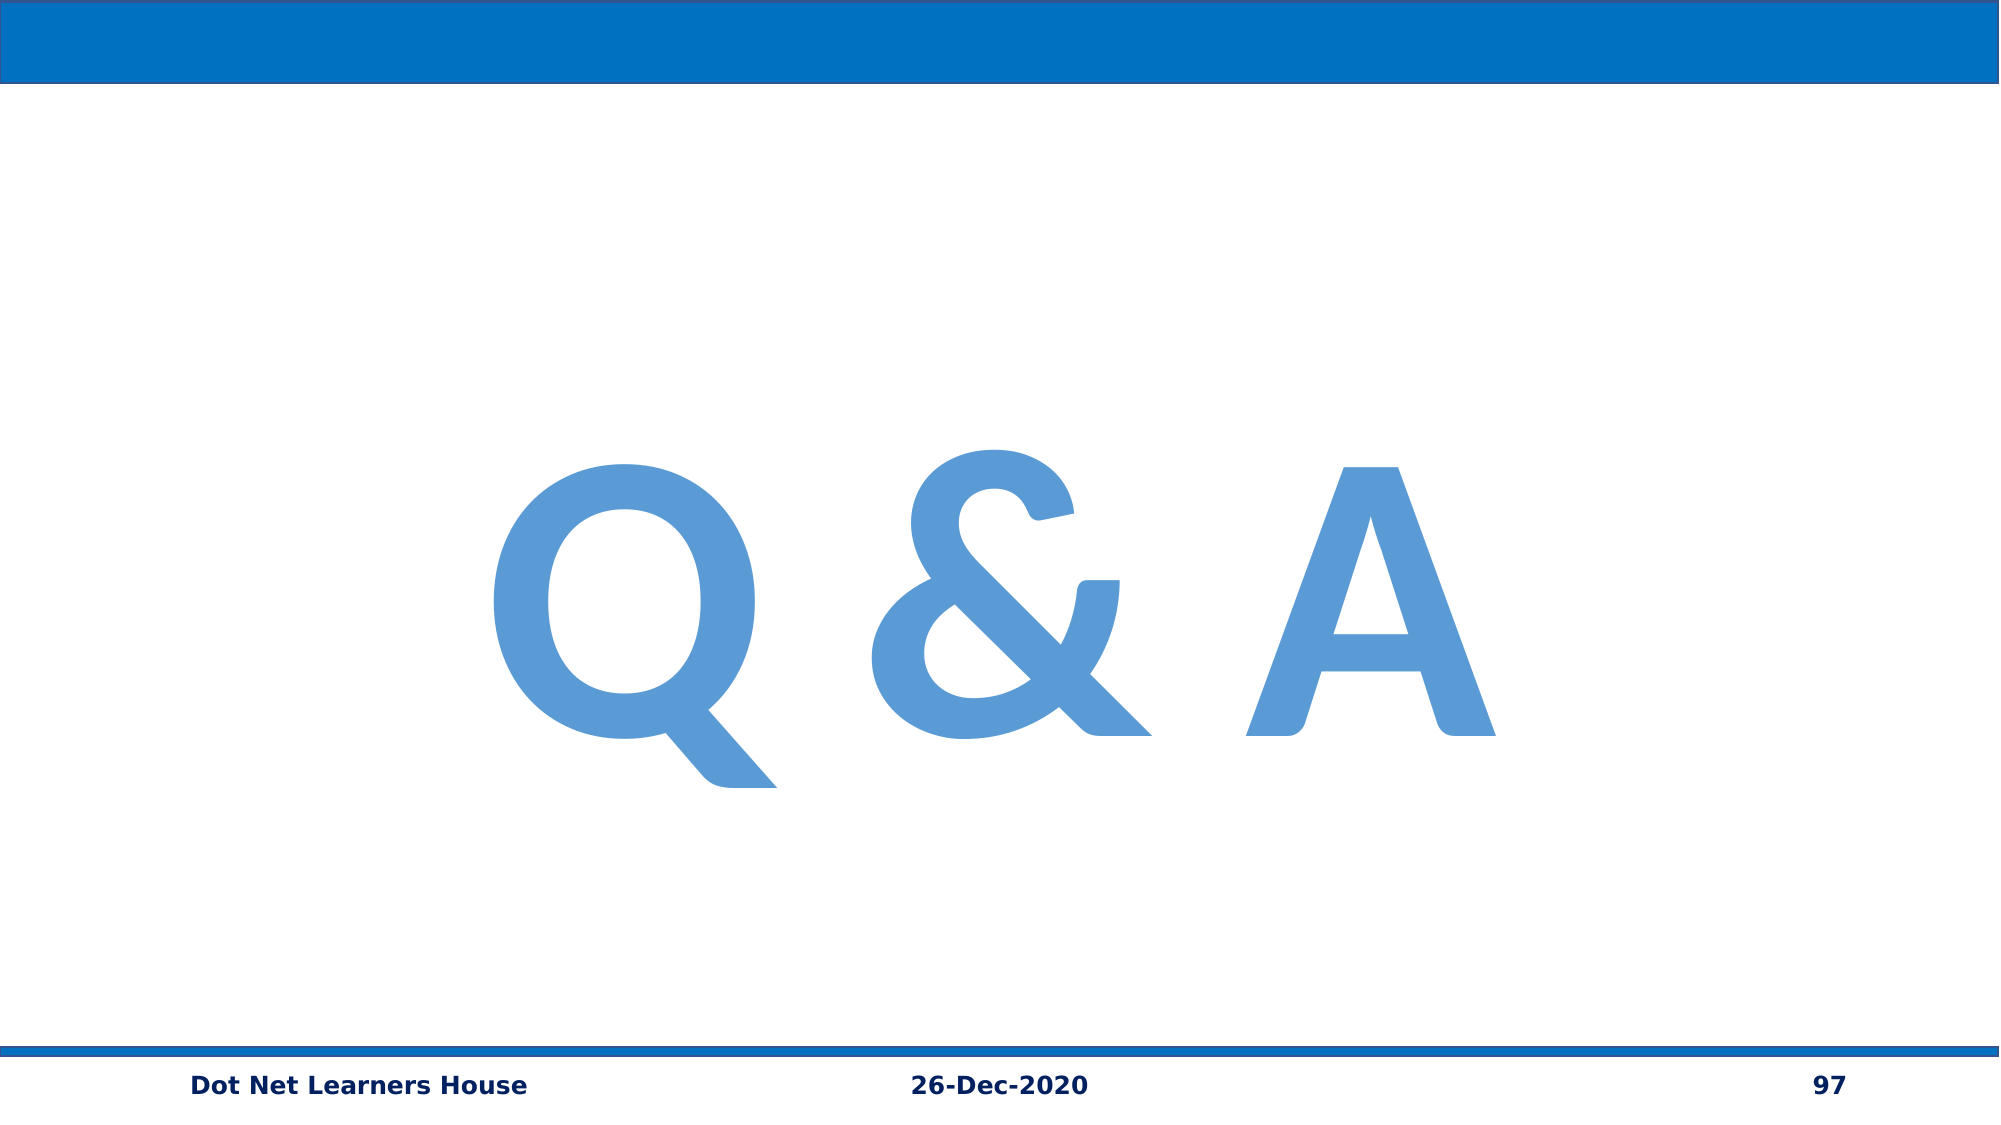

Q & A

26-Dec-2020
97
Dot Net Learners House